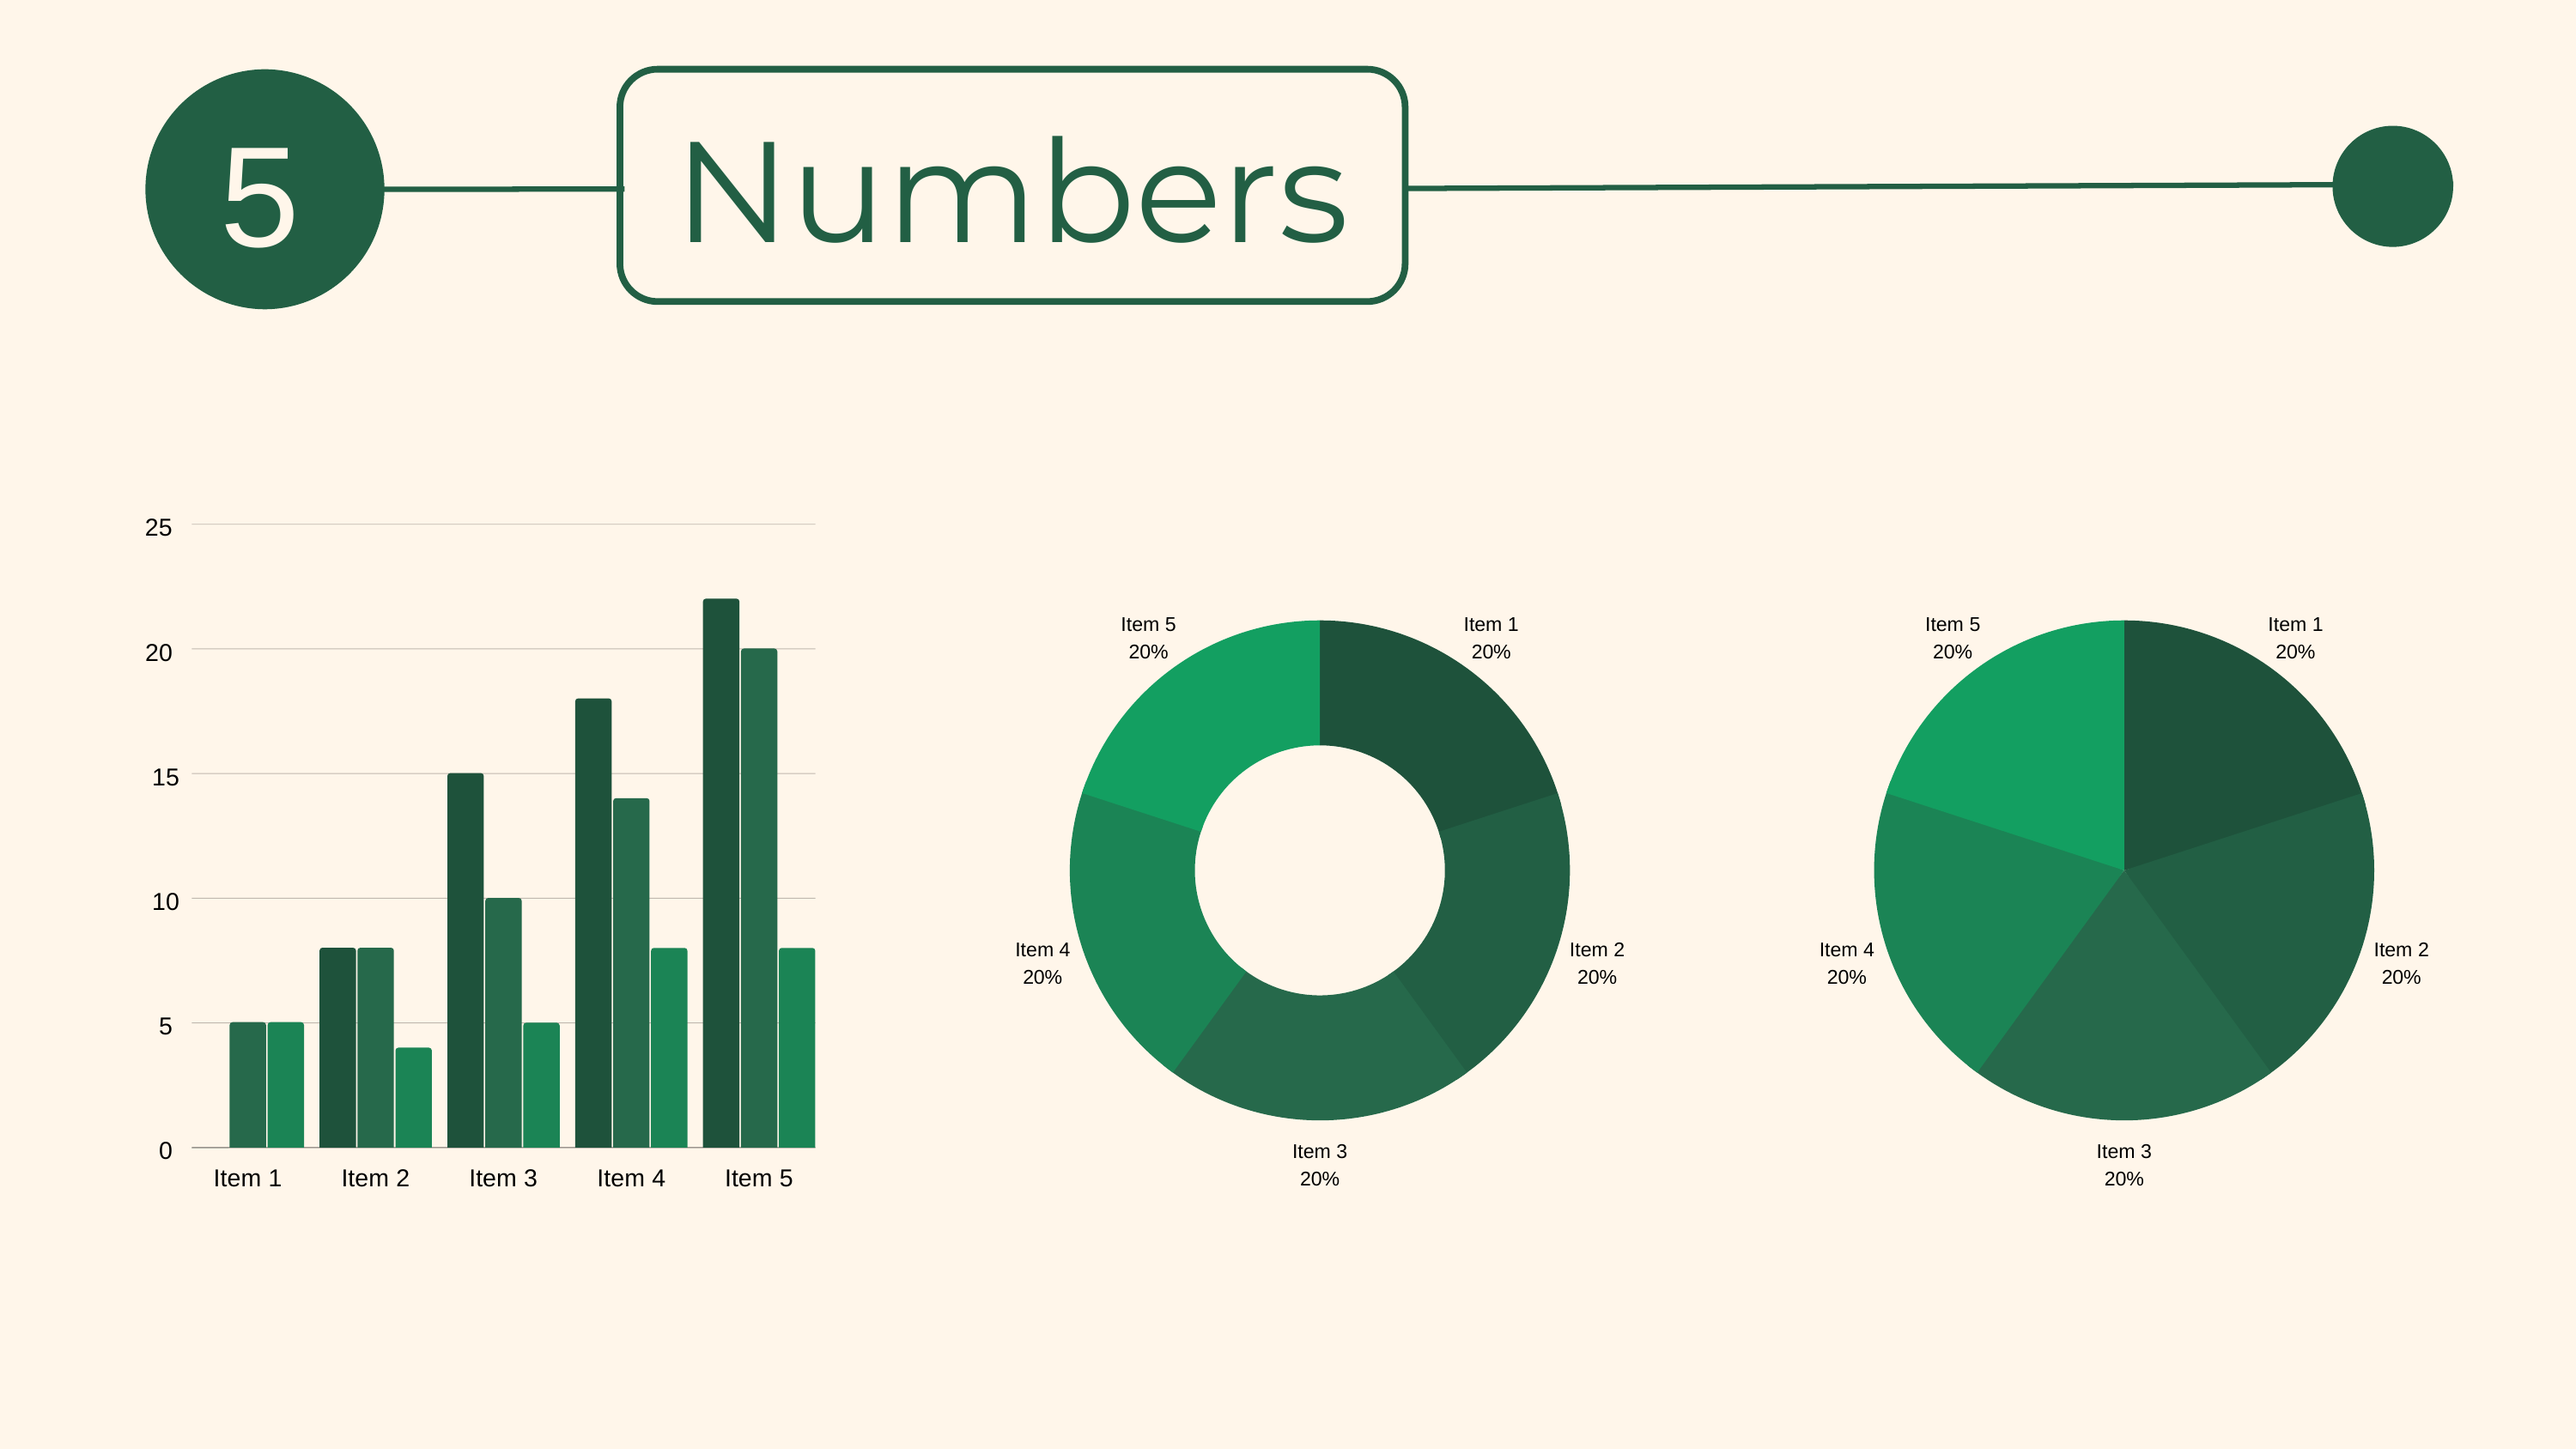

Numbers
5

25

20
15
10
5
0
Item 1
Item 2
Item 3
Item 4
Item 5
Item 5
20%
Item 1
20%

Item 4
20%
Item 2
20%
Item 3
20%
Item 5
20%
Item 1
20%

Item 4
20%
Item 2
20%
Item 3
20%